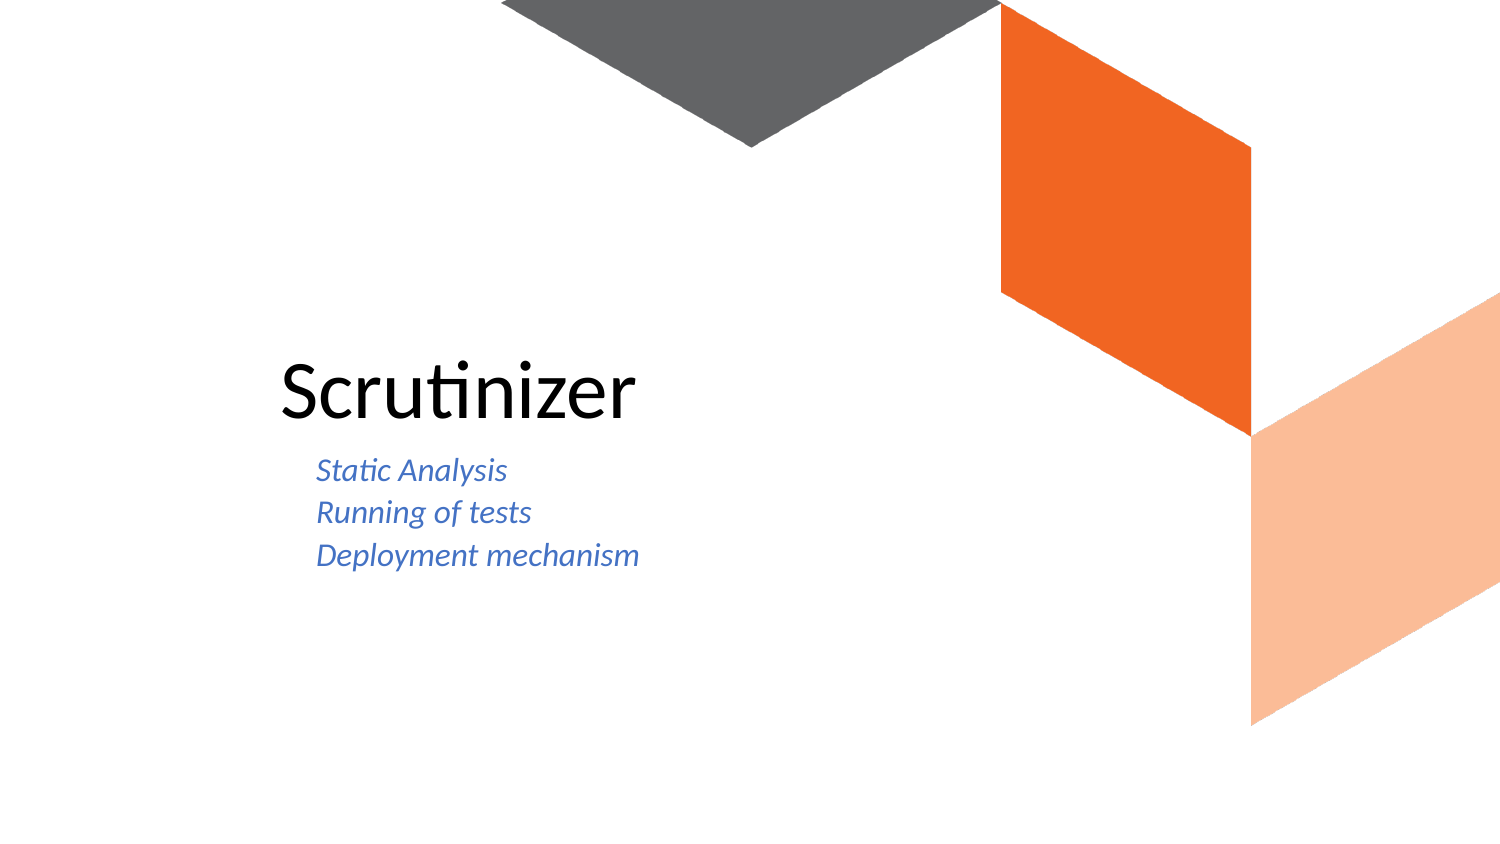

# Scrutinizer
Static Analysis
Running of tests
Deployment mechanism